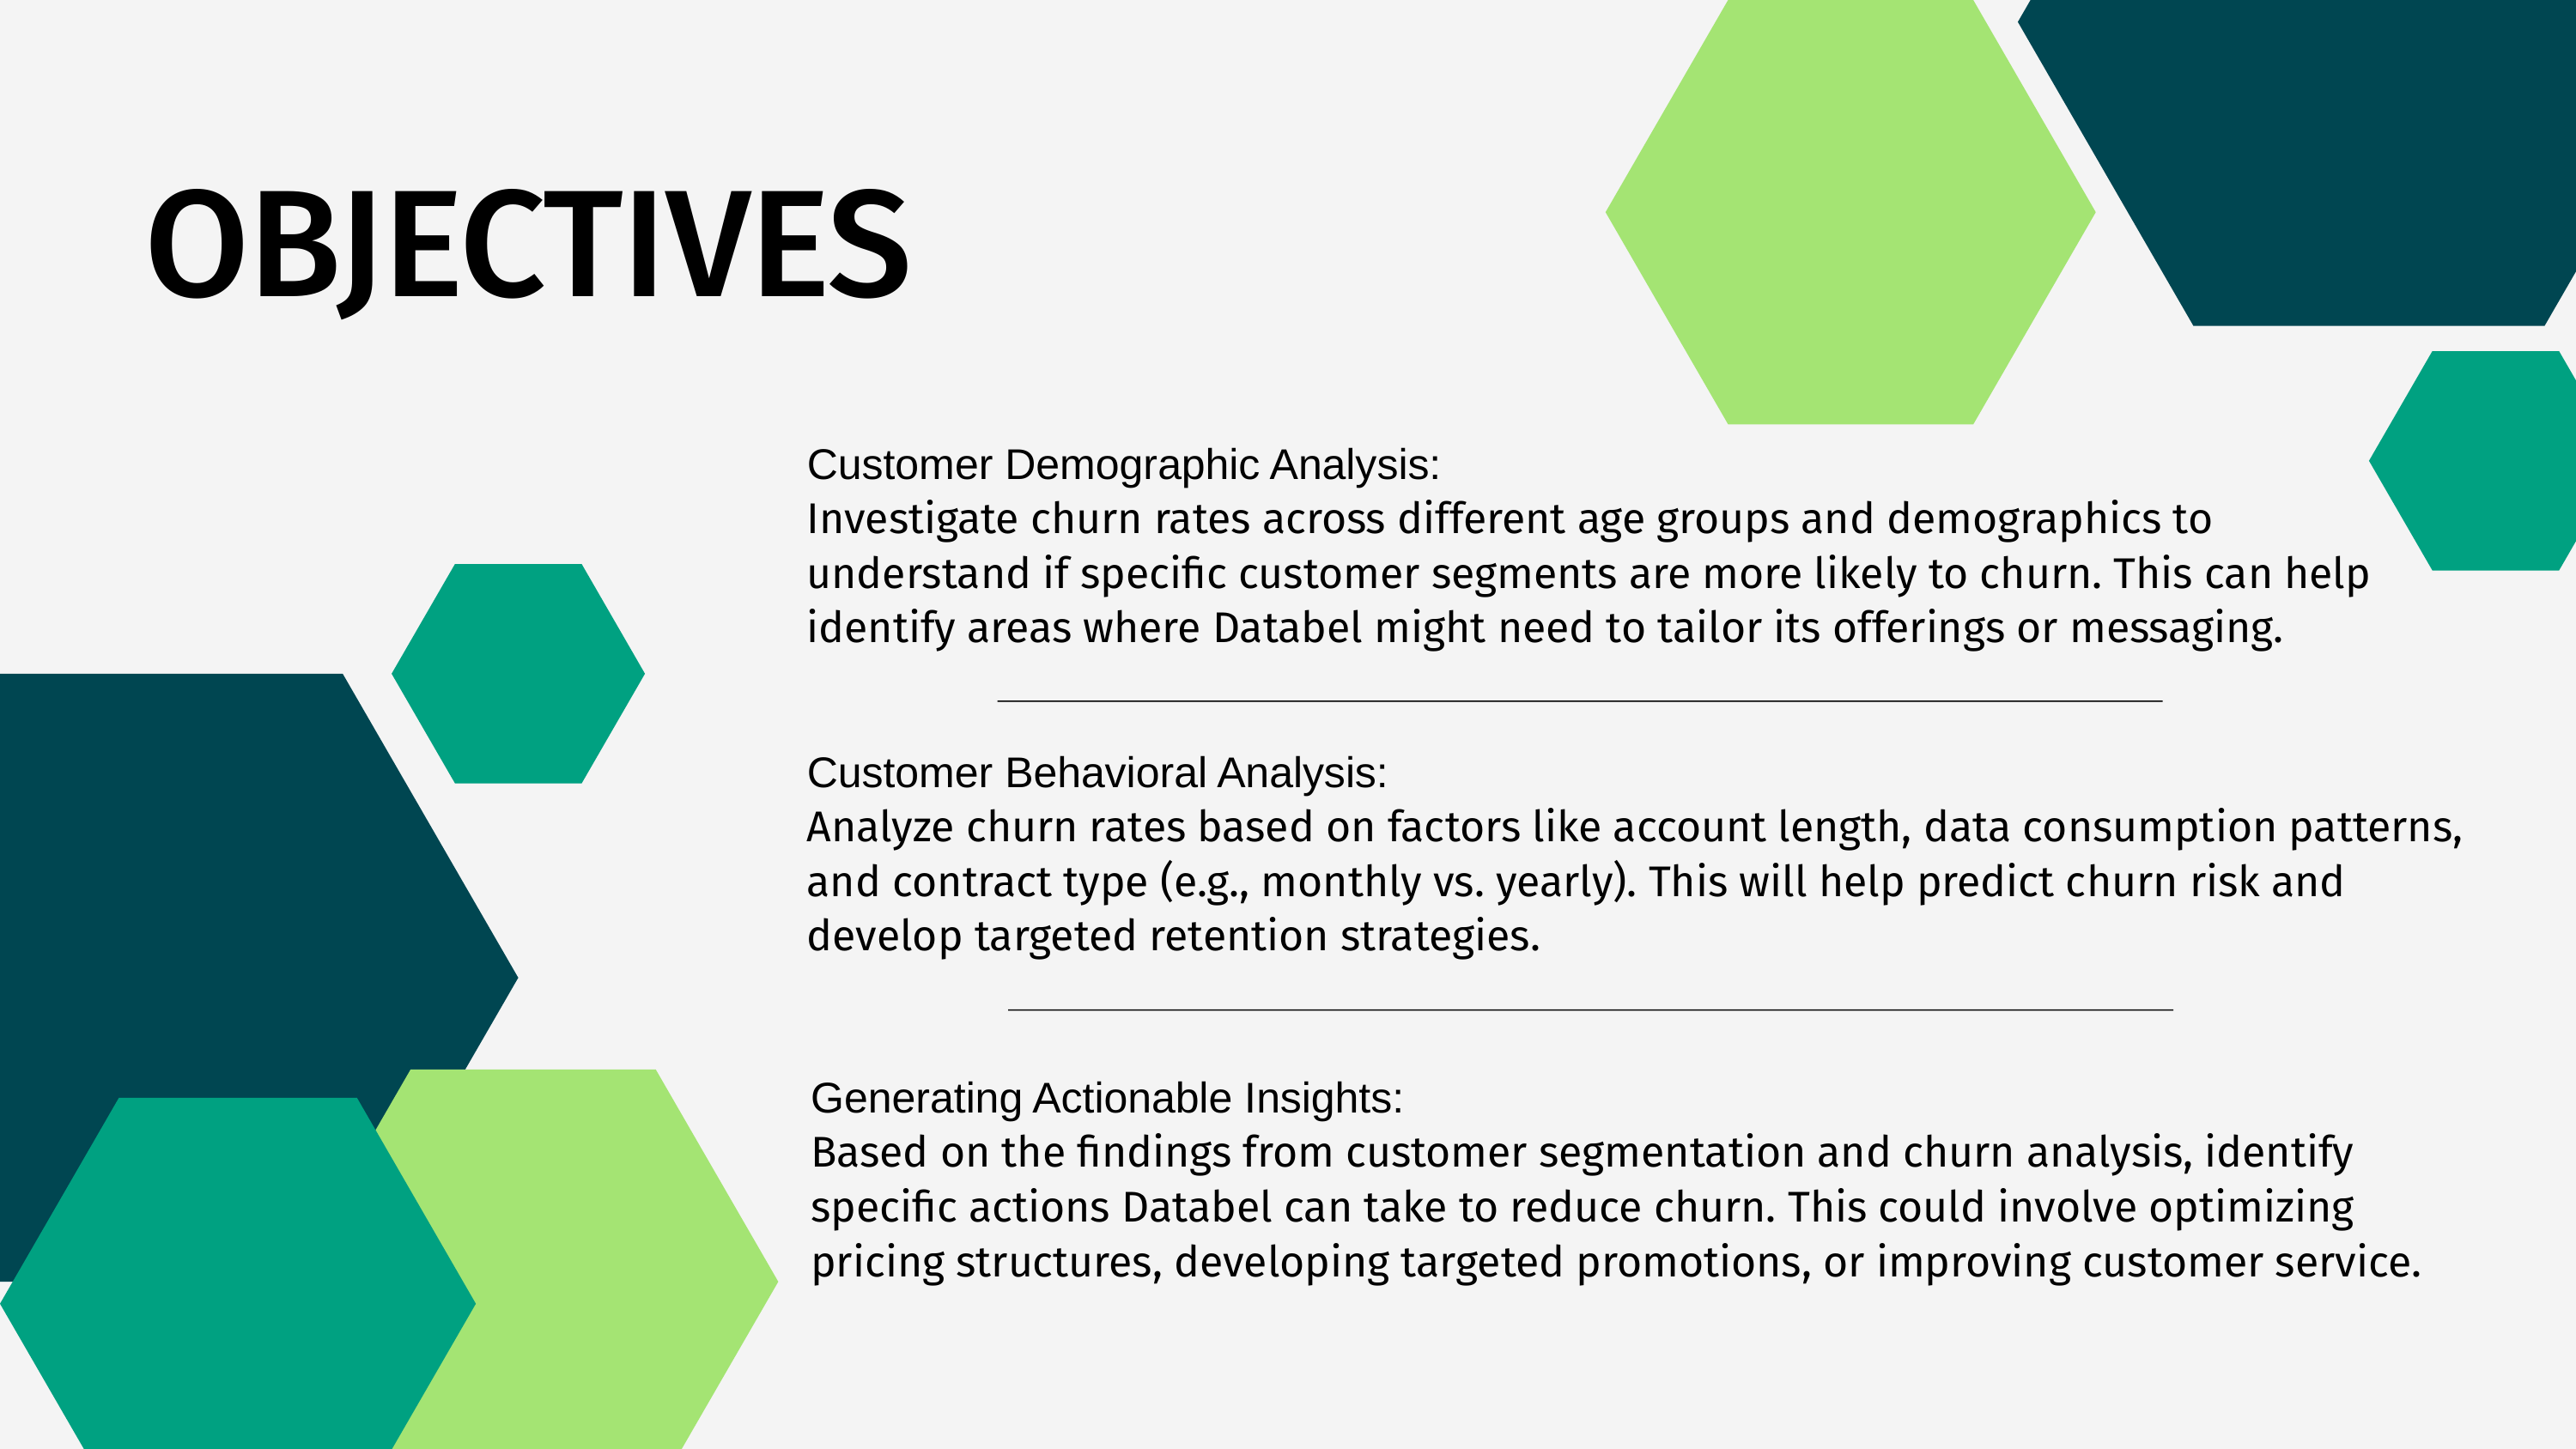

OBJECTIVES

Customer Demographic Analysis:
Investigate churn rates across different age groups and demographics to understand if specific customer segments are more likely to churn. This can help identify areas where Databel might need to tailor its offerings or messaging.

Customer Behavioral Analysis:
Analyze churn rates based on factors like account length, data consumption patterns, and contract type (e.g., monthly vs. yearly). This will help predict churn risk and develop targeted retention strategies.

Generating Actionable Insights:
Based on the findings from customer segmentation and churn analysis, identify specific actions Databel can take to reduce churn. This could involve optimizing pricing structures, developing targeted promotions, or improving customer service.